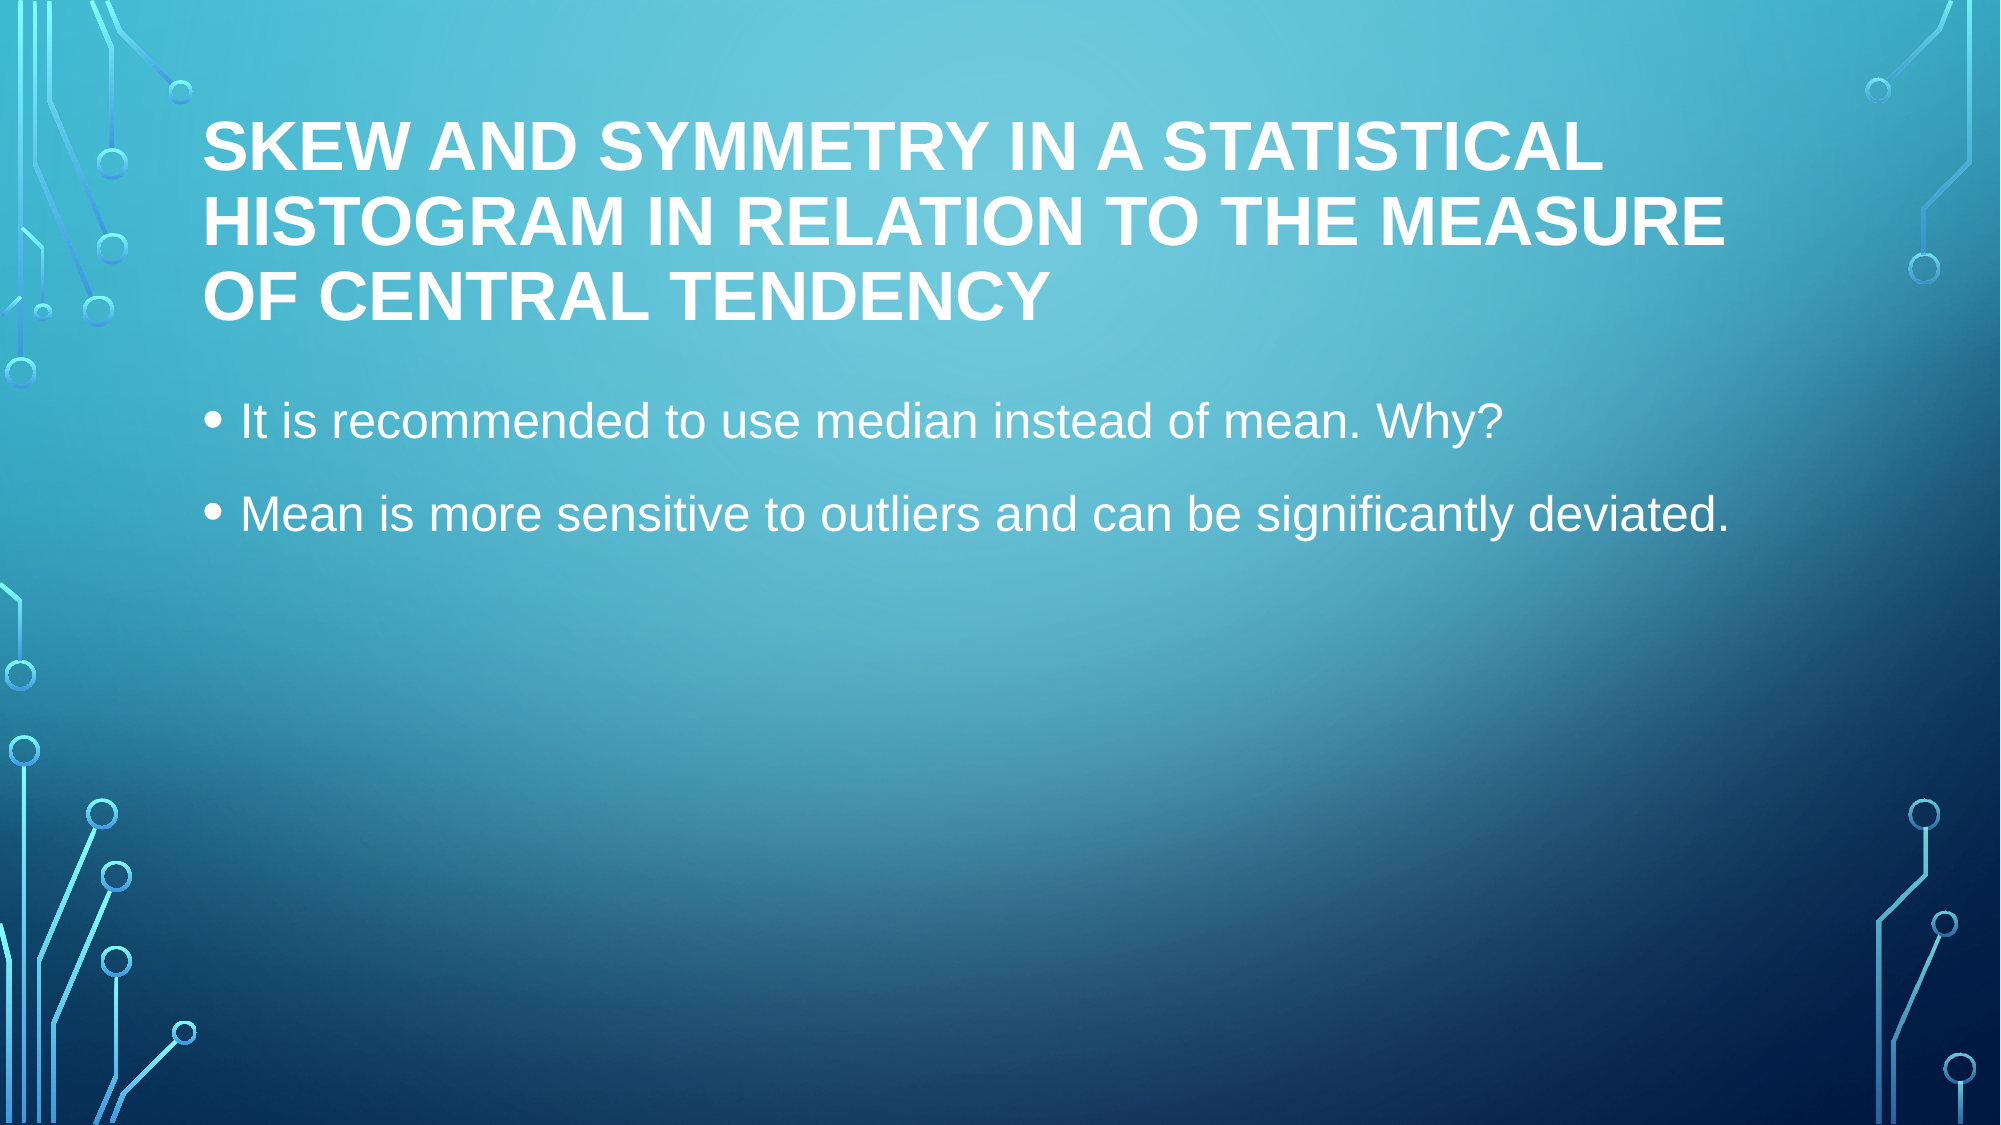

# Skew and Symmetry in a Statistical Histogram in relation to the measure of central tendency
It is recommended to use median instead of mean. Why?
Mean is more sensitive to outliers and can be significantly deviated.